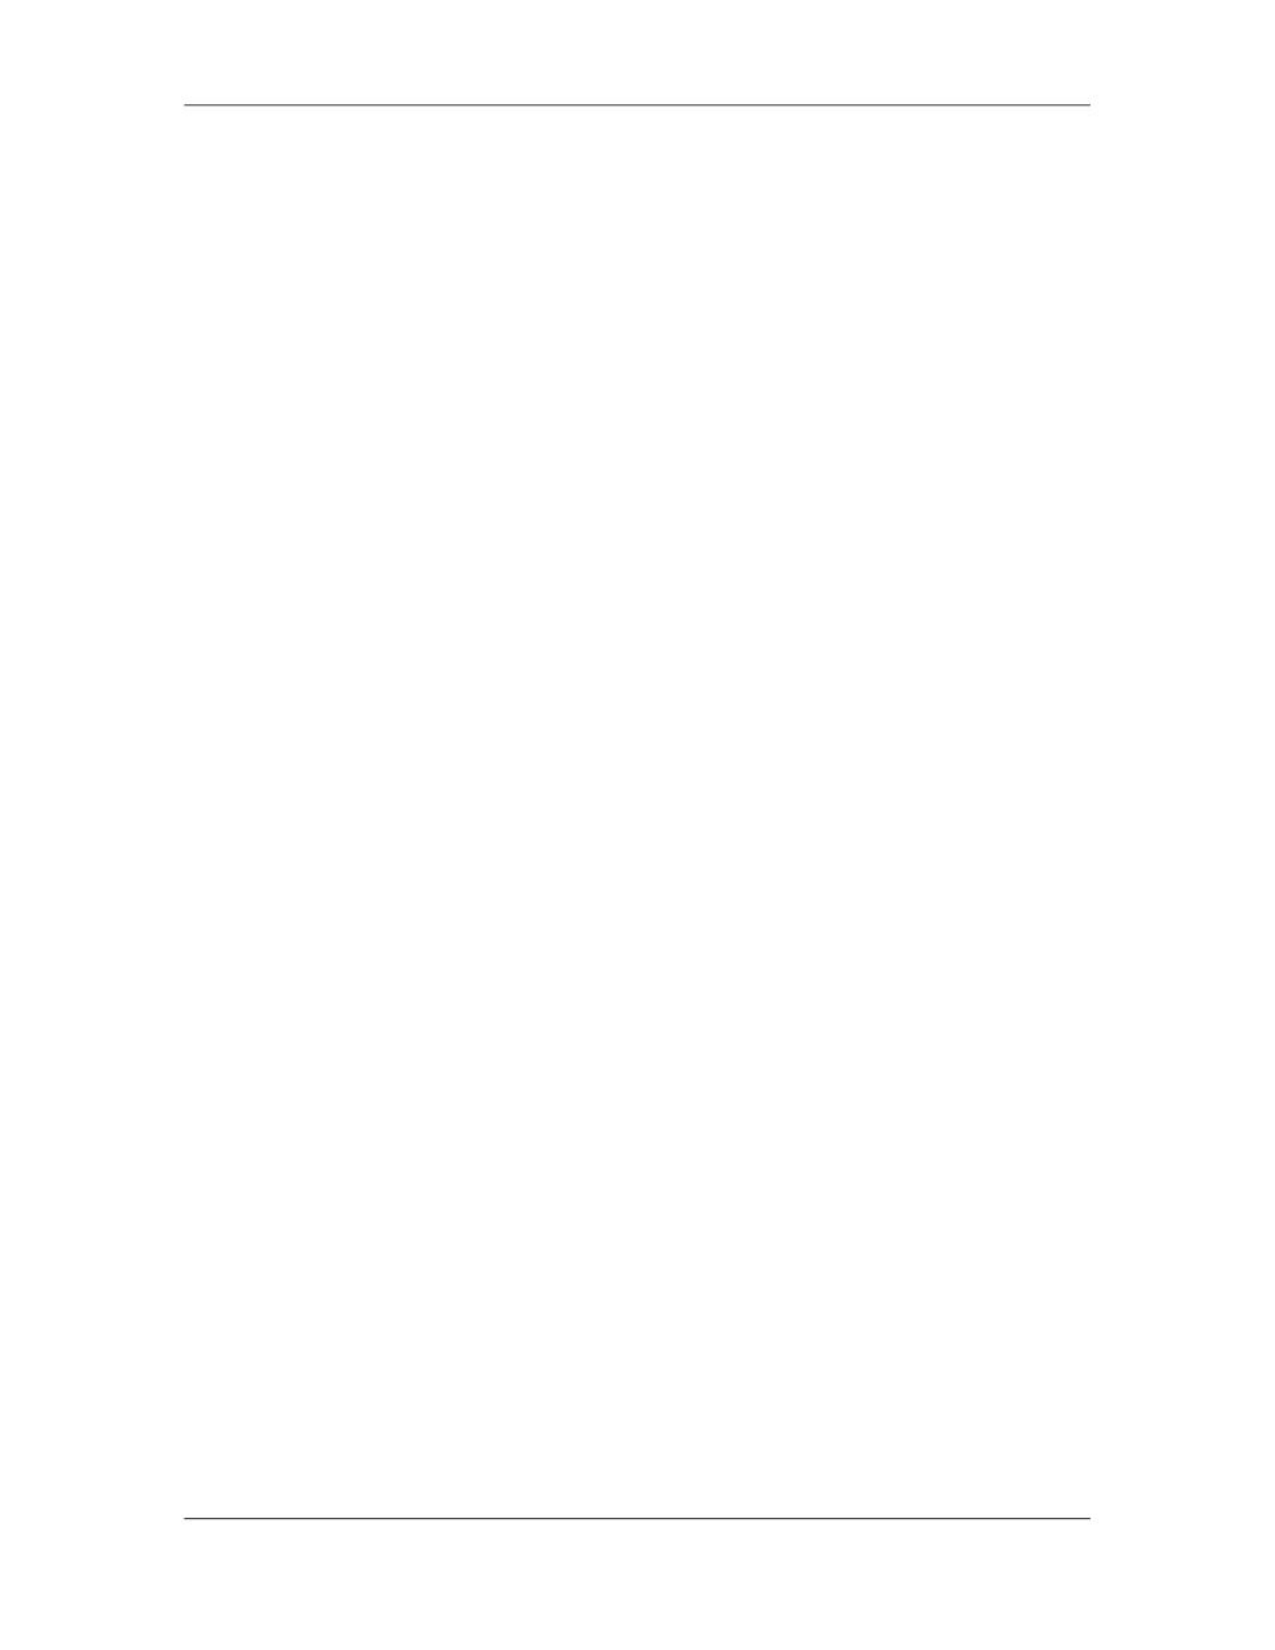

Software Project Management (CS615)

																																																																																																																								performing activities and meeting milestones identified in the project plan.

																																																																																																																								The project plan and schedule should be distributed as defined in the
																																																																																																																								communications management plan (e.g., management of the performing

																																																																																																																								organization may require broad coverage with little detail, while a contractor
																																																																																																																								may require complete details on a single subject). In some application areas,

																																																																																																																								the term integrated project plan is used to refer to this document. A clear
																																																																																																																								distinction should be made between the project plan and the project

																																																																																																																								performance measurement baselines. The project plan is a document or
																																																																																																																								collection of documents that should be expected to change over time as more

																																																																																																																								information becomes available about the project. The performance
																																																																																																																								measurement baselines will usually change only intermittently and then

																																																																																																																								generally only in response to an approved scope of work or deliverable
																																																																																																																								change.

																																																																											4.7.6										SDP Execution

																																																																																																									Project plan execution is the primary process for carrying out the project plan the

																																																																																																									vast majority of the project’s budget will be expended in performing this process.
																																																																																																									In this process, the project manager and the project management team must

																																																																																																									coordinate and direct the various technical and organizational interfaces that exist
																																																																																																									in the project. It is the project process that is most directly affected by the project

																																																																																																									application area in that the product of the project is actually created here.
																																																																																																									Performance against the project baseline must be continuously monitored so that

																																																																																																									corrective actions can be taken based on actual performance against the project
																																																																																																									plan. Periodic forecasts of the final cost and schedule results will be made to

																																																																																																									support the analysis.

																																																																											4.7.7										Inputs to SDP Execution

																																																																																																									1.							Project plan: The subsidiary management plans (scope management plan,
																																																																																																																								risk management plan, procurement management plan, configuration

																																																																																																																								management plan, etc.) and the performance measurement baselines are key
																																																																																																																								inputs to project plan execution.

																																																																																																									2.							 Supporting detail
																																																																																																									3.										Organizational policies: Any and all of the organizations involved in the

																																																																																																																								project may have formal and informal policies that may affect project plan
																																																																																																																								execution.

																																																																																																									4.							Preventive action: Preventive action is anything that reduces the probability
																																																																																																																								of potential consequences of project risk events.

																																																																																																									5.							Corrective action: Corrective action is anything done to bring expected
																																																																																																																								future project performance in line with the project plan. Corrective action is

																																																																																																																								an output of the various control processes—as an input here it completes the
																																																																																																																								feedback loop needed to ensure effective project management.

																																																																											4.7.8										Tools and Techniques for SDP Execution

																																																																																						                                                                                                                                 155

																																																																																																																																																																																						© Copyright Virtual University of Pakistan